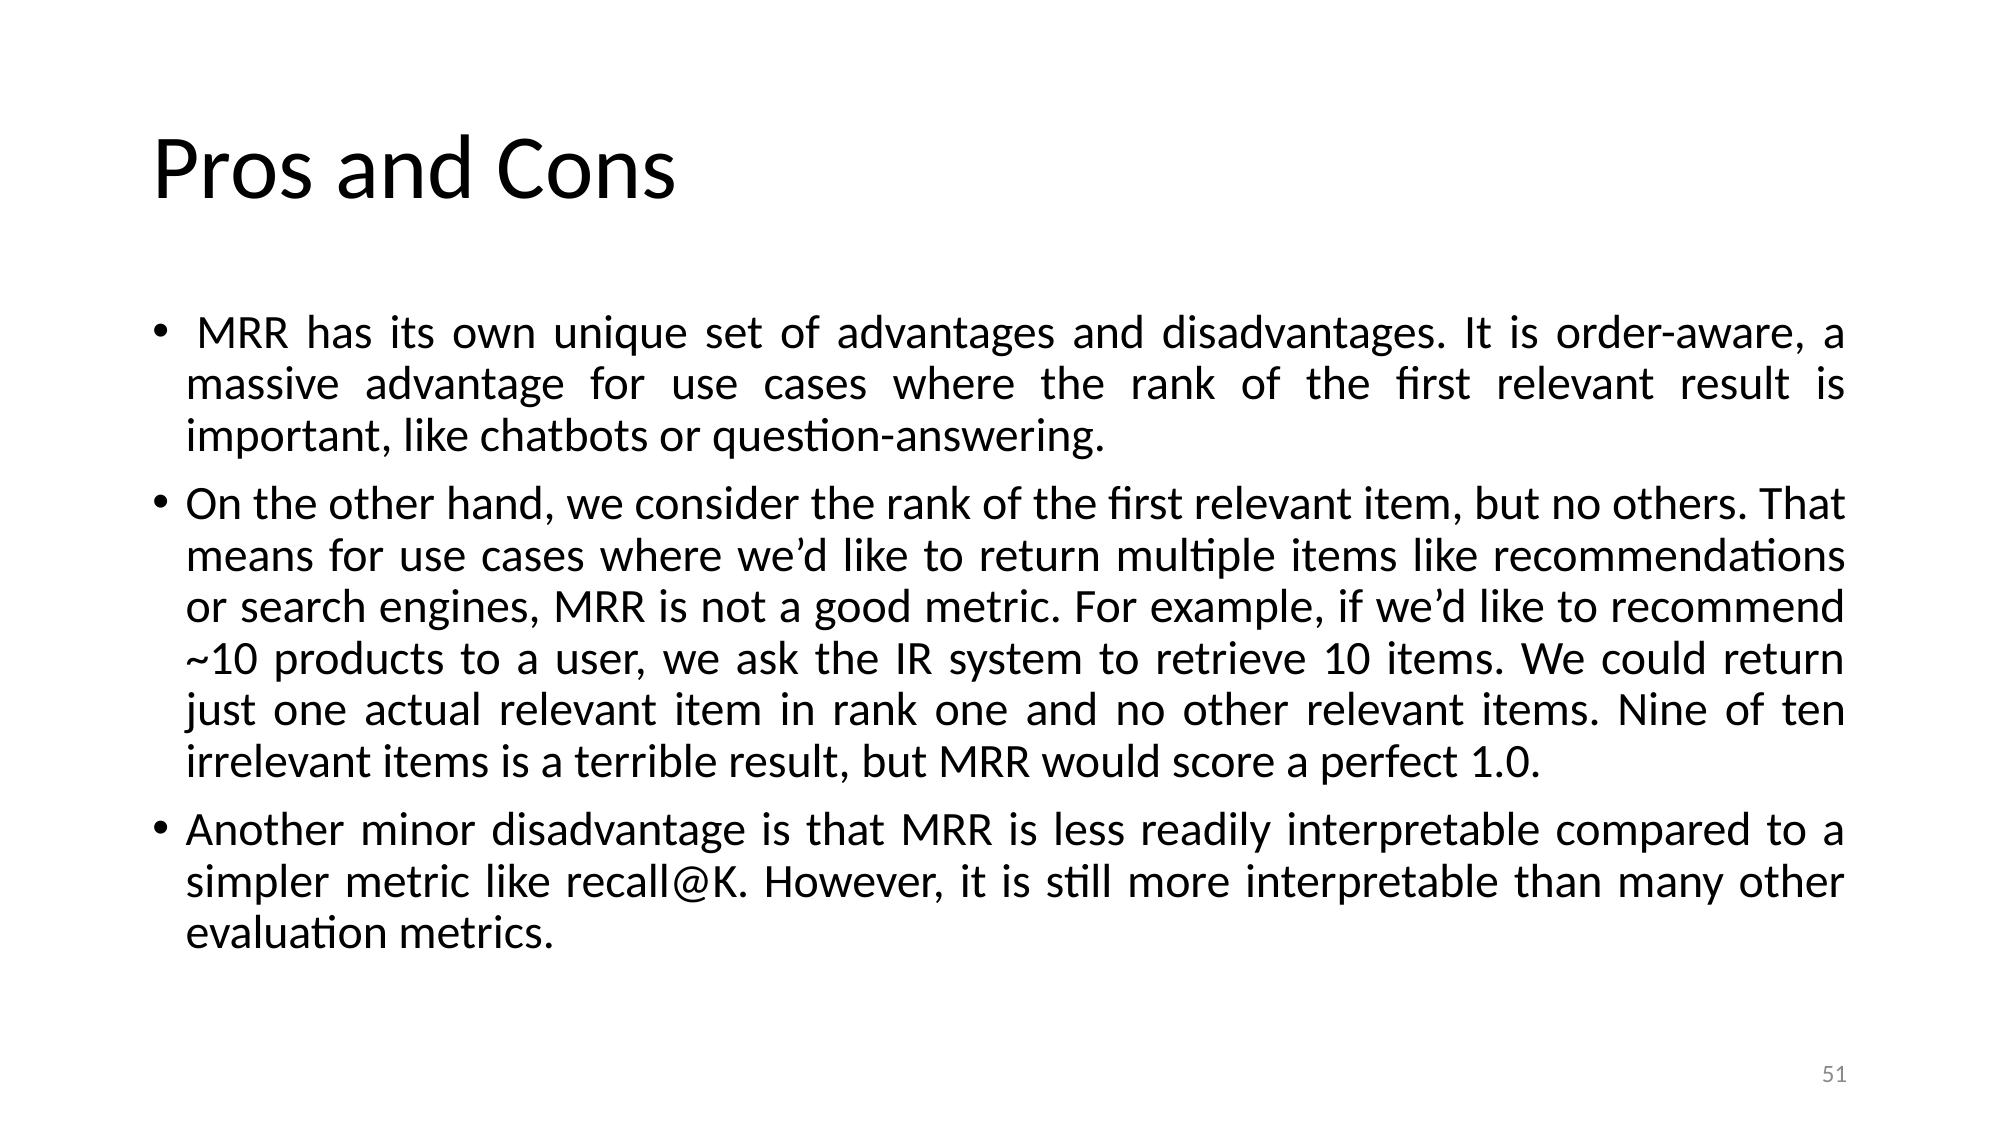

# Pros and Cons
 MRR has its own unique set of advantages and disadvantages. It is order-aware, a massive advantage for use cases where the rank of the first relevant result is important, like chatbots or question-answering.
On the other hand, we consider the rank of the first relevant item, but no others. That means for use cases where we’d like to return multiple items like recommendations or search engines, MRR is not a good metric. For example, if we’d like to recommend ~10 products to a user, we ask the IR system to retrieve 10 items. We could return just one actual relevant item in rank one and no other relevant items. Nine of ten irrelevant items is a terrible result, but MRR would score a perfect 1.0.
Another minor disadvantage is that MRR is less readily interpretable compared to a simpler metric like recall@K. However, it is still more interpretable than many other evaluation metrics.

51